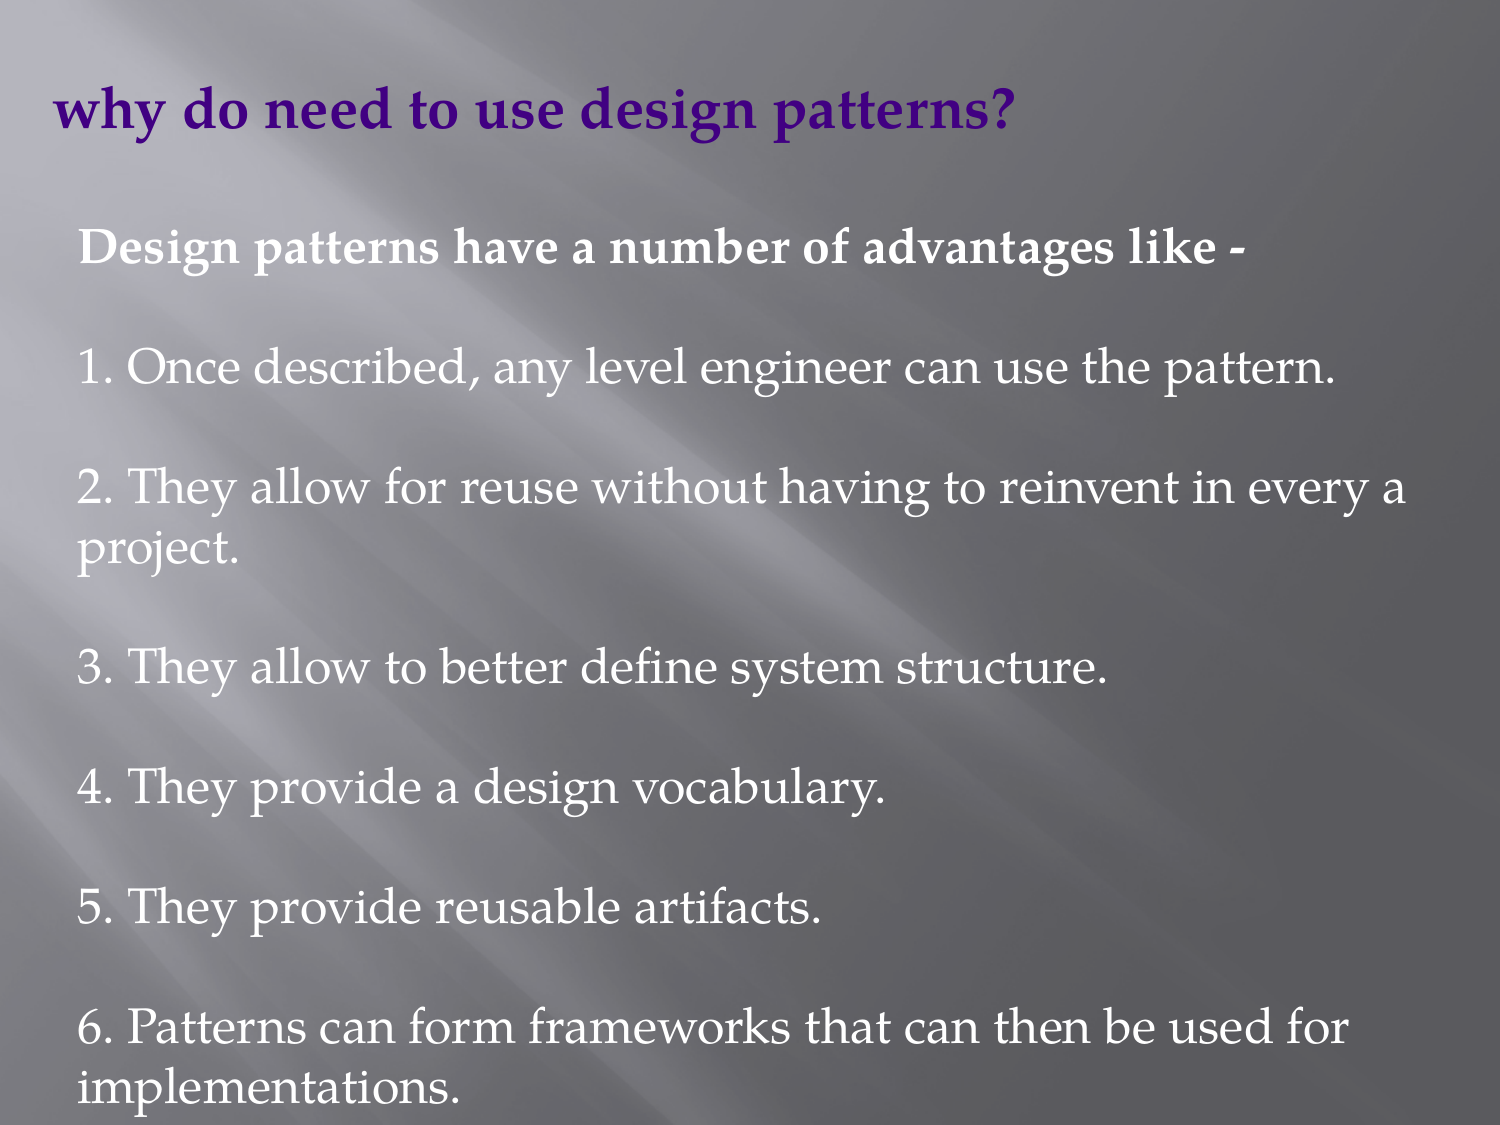

why do need to use design patterns?
Design patterns have a number of advantages like -
1. Once described, any level engineer can use the pattern.
2. They allow for reuse without having to reinvent in every a project.
3. They allow to better define system structure.
4. They provide a design vocabulary.
5. They provide reusable artifacts.
6. Patterns can form frameworks that can then be used for implementations.